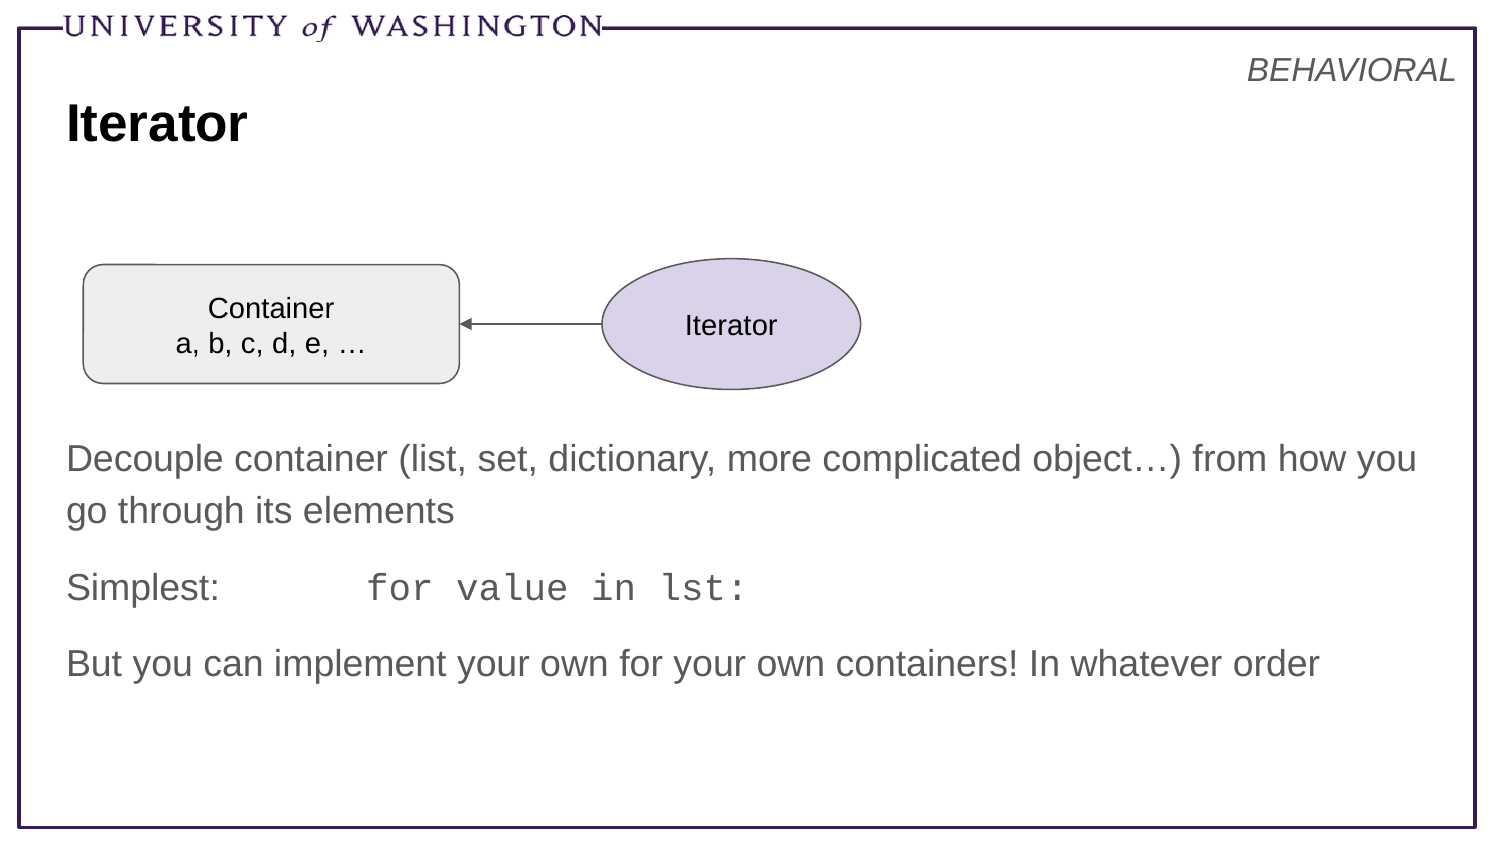

BEHAVIORAL
# Iterator

Decouple container (list, set, dictionary, more complicated object…) from how you go through its elements
Simplest:	for value in lst:
But you can implement your own for your own containers! In whatever order
Iterator
Container
a, b, c, d, e, …